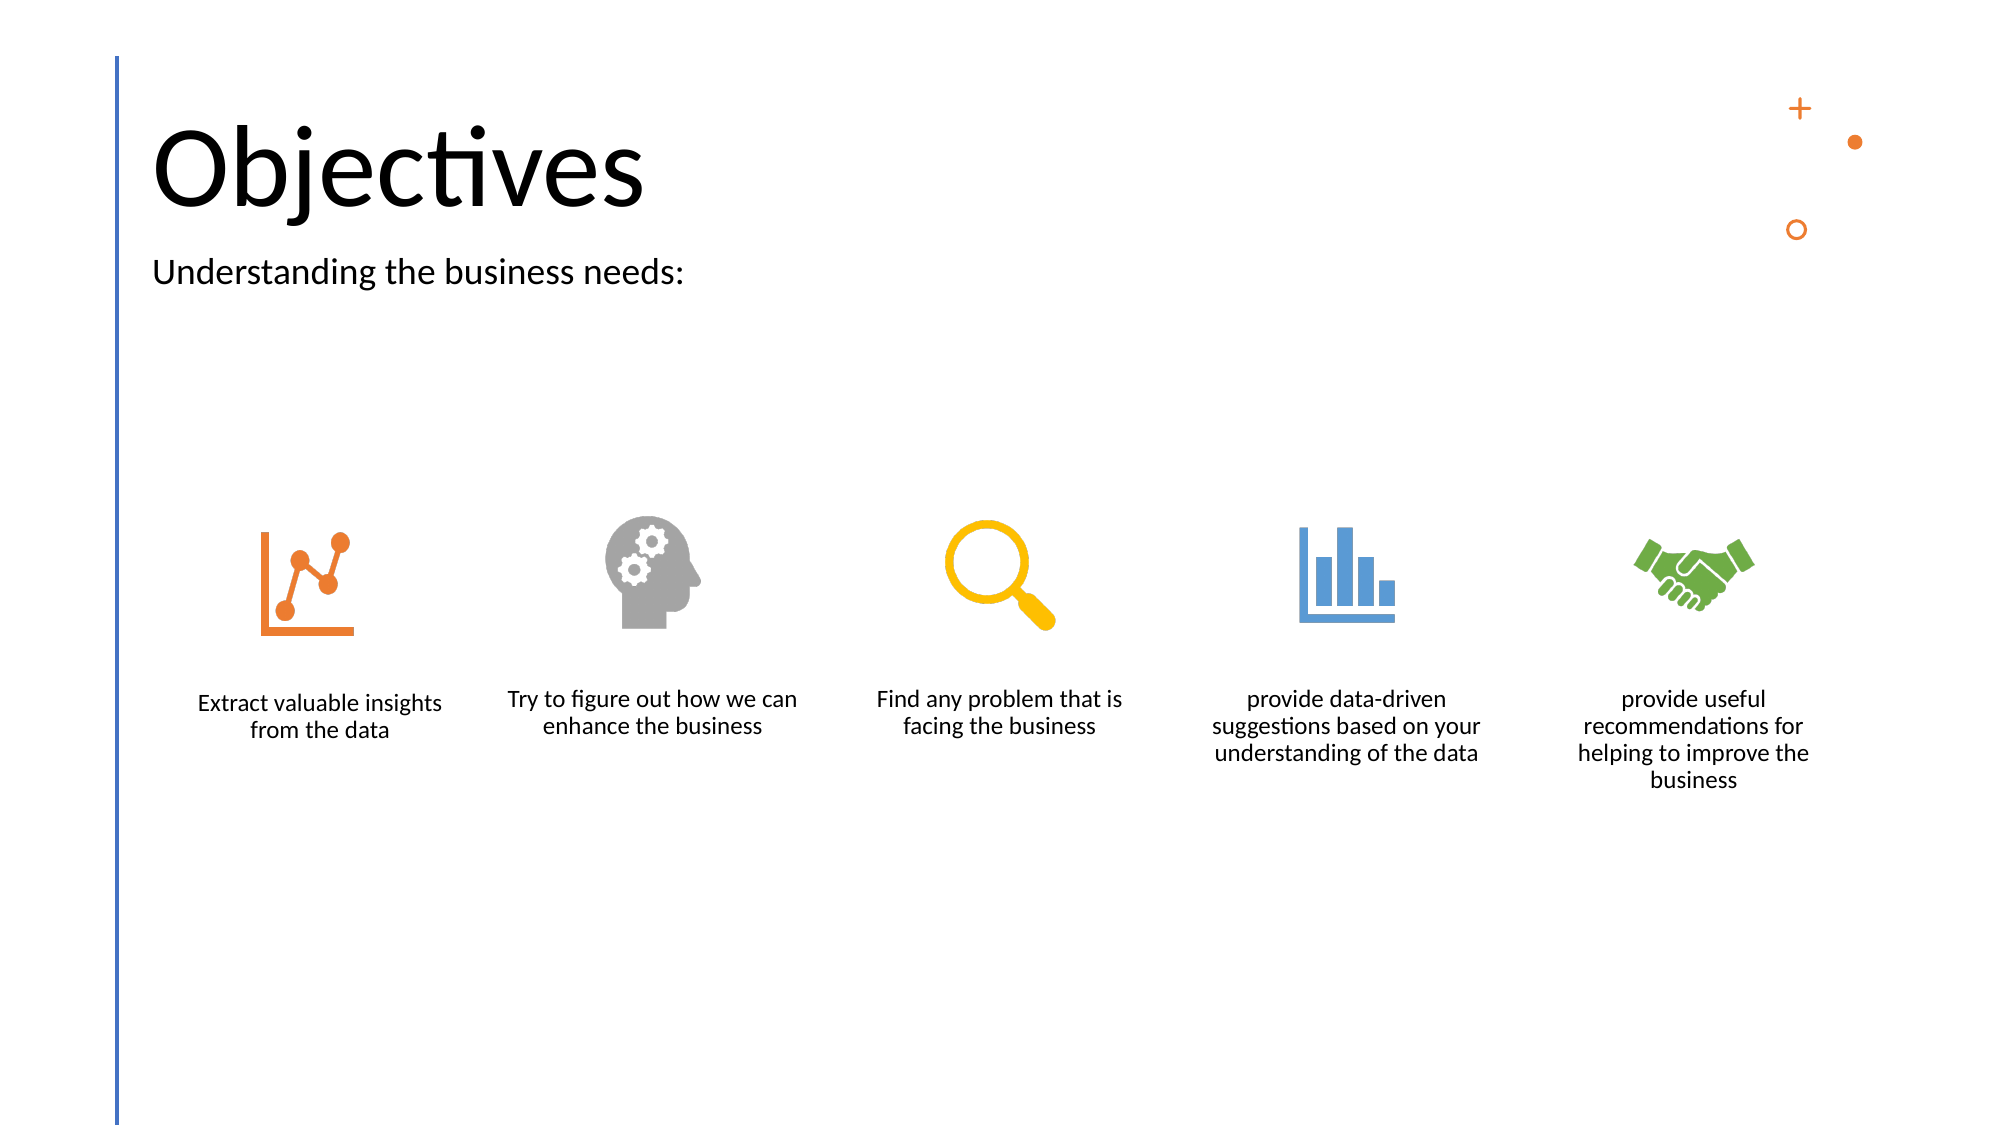

Objectives

Understanding the business needs:
Extract valuable insights from the data
Try to figure out how we can enhance the business
Find any problem that is facing the business
provide data-driven suggestions based on your understanding of the data
provide useful recommendations for helping to improve the business